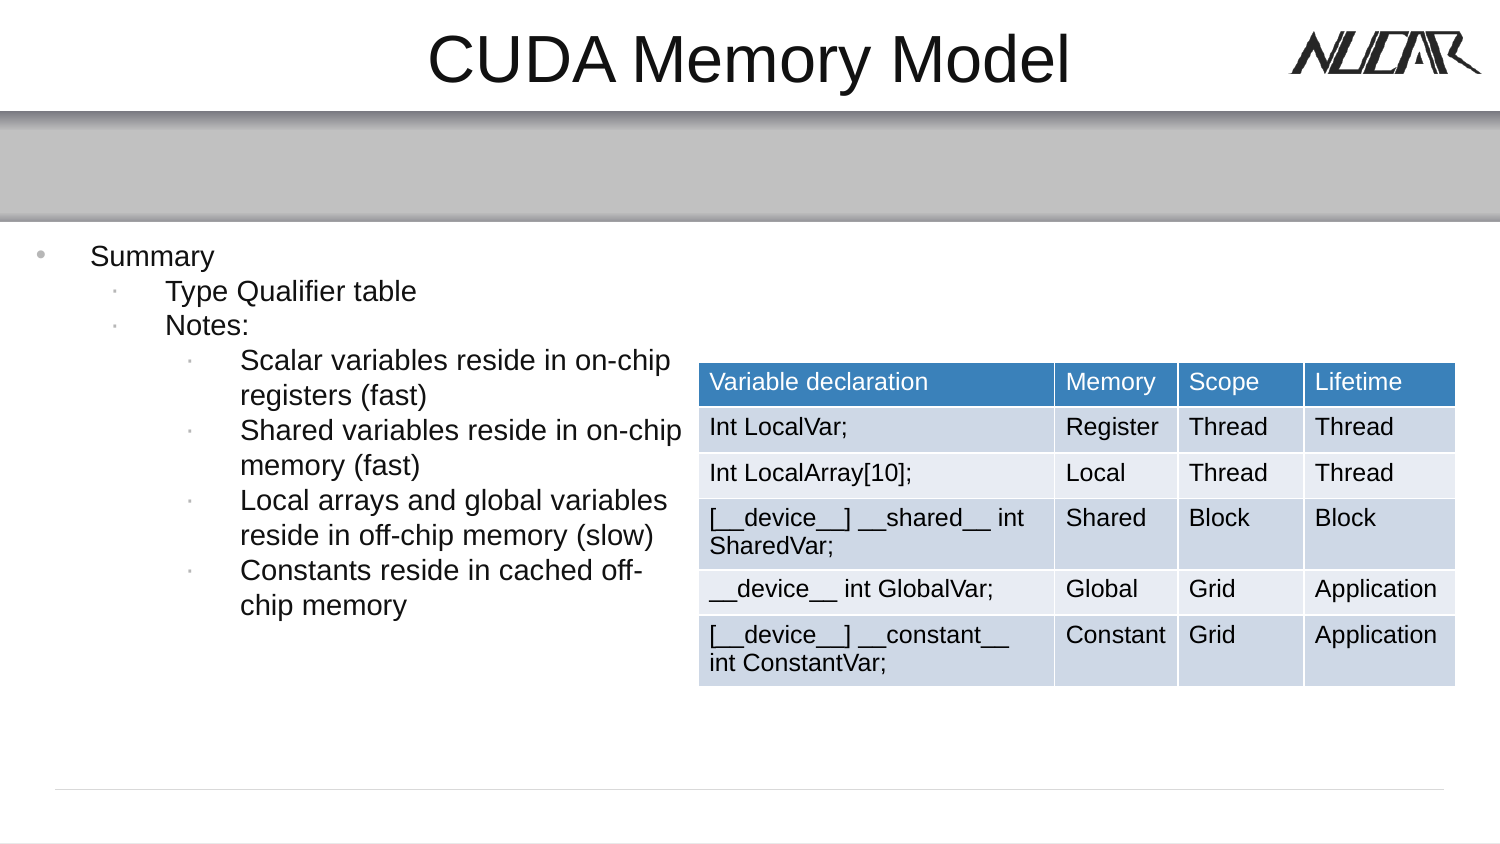

# CUDA Memory Model
Summary
Type Qualifier table
Notes:
Scalar variables reside in on-chip registers (fast)
Shared variables reside in on-chip memory (fast)
Local arrays and global variables reside in off-chip memory (slow)
Constants reside in cached off-chip memory

| Variable declaration | Memory | Scope | Lifetime |
| --- | --- | --- | --- |
| Int LocalVar; | Register | Thread | Thread |
| Int LocalArray[10]; | Local | Thread | Thread |
| [\_\_device\_\_] \_\_shared\_\_ int SharedVar; | Shared | Block | Block |
| \_\_device\_\_ int GlobalVar; | Global | Grid | Application |
| [\_\_device\_\_] \_\_constant\_\_ int ConstantVar; | Constant | Grid | Application |